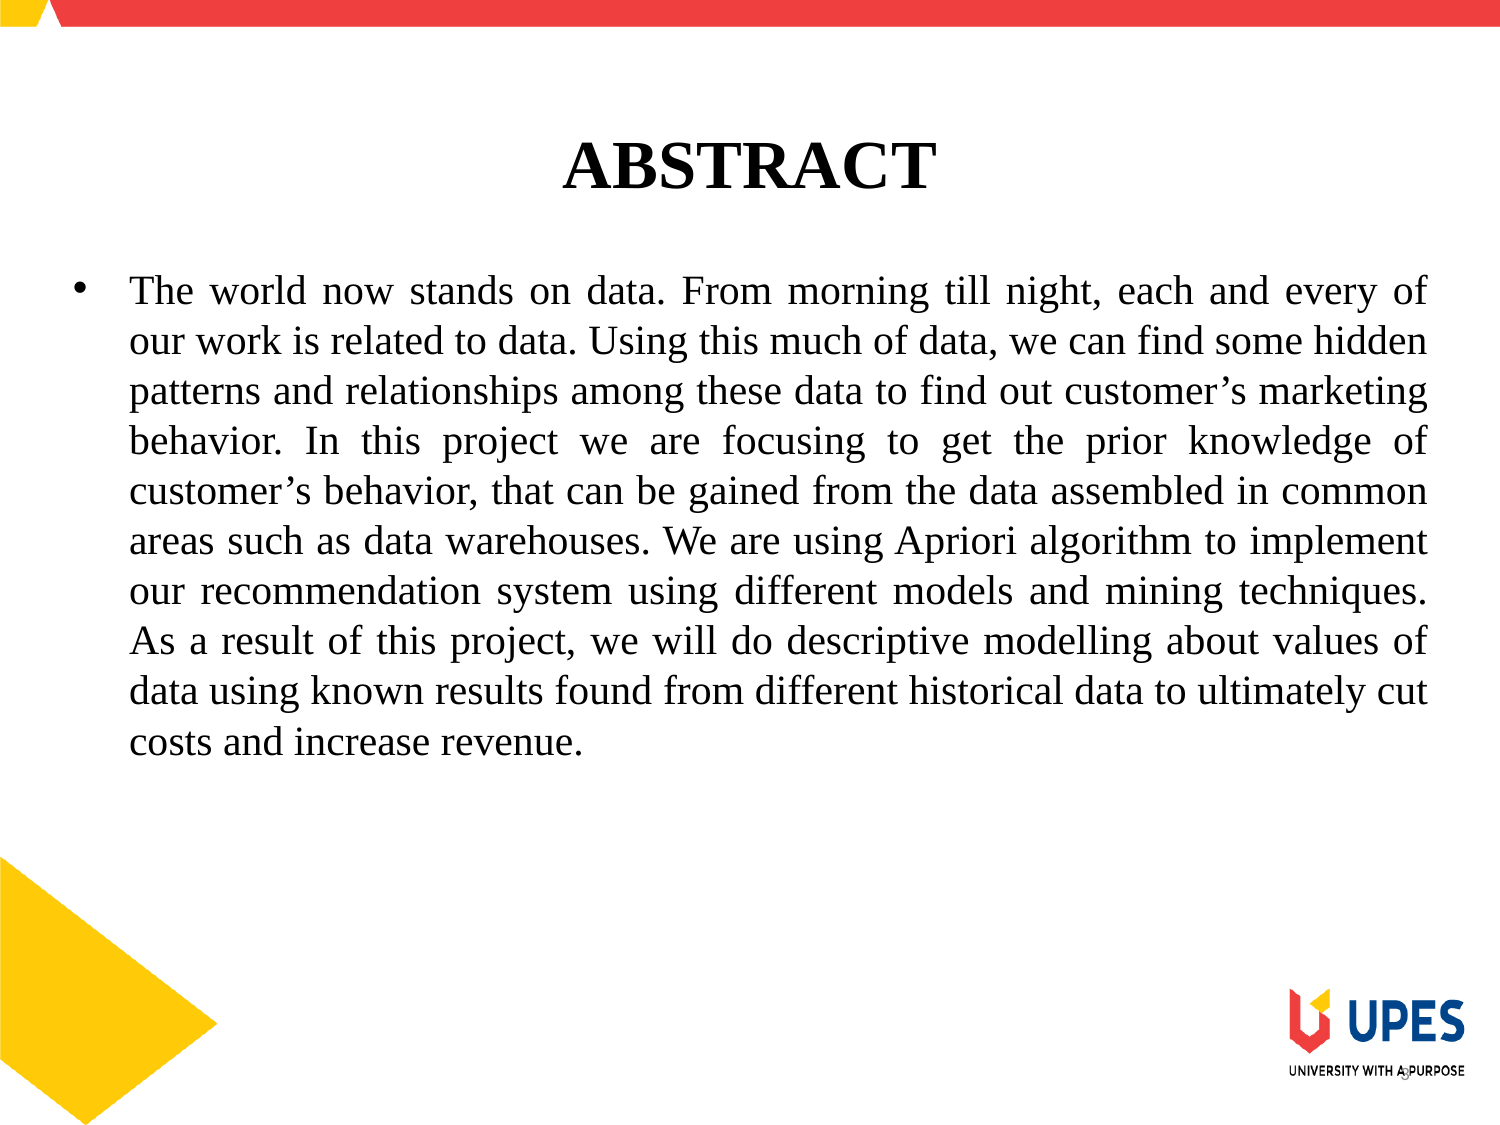

# ABSTRACT
The world now stands on data. From morning till night, each and every of our work is related to data. Using this much of data, we can find some hidden patterns and relationships among these data to find out customer’s marketing behavior. In this project we are focusing to get the prior knowledge of customer’s behavior, that can be gained from the data assembled in common areas such as data warehouses. We are using Apriori algorithm to implement our recommendation system using different models and mining techniques. As a result of this project, we will do descriptive modelling about values of data using known results found from different historical data to ultimately cut costs and increase revenue.

3